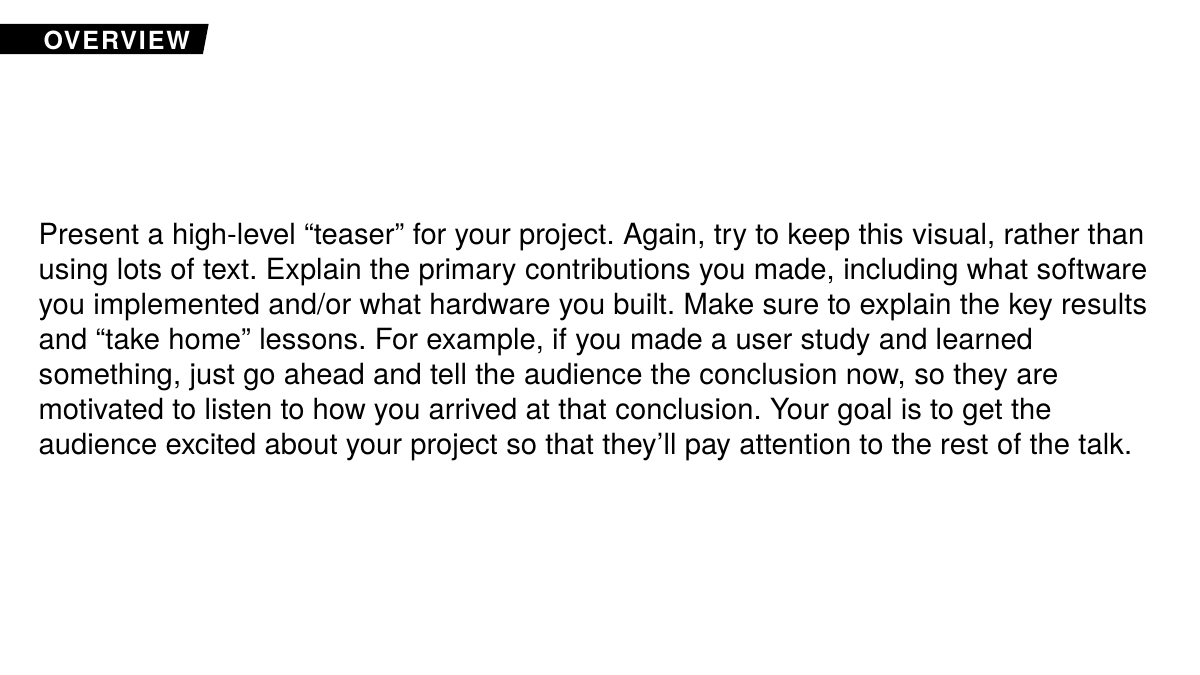

OVERVIEW
Present a high-level “teaser” for your project. Again, try to keep this visual, rather than using lots of text. Explain the primary contributions you made, including what software you implemented and/or what hardware you built. Make sure to explain the key results and “take home” lessons. For example, if you made a user study and learned something, just go ahead and tell the audience the conclusion now, so they are motivated to listen to how you arrived at that conclusion. Your goal is to get the audience excited about your project so that they’ll pay attention to the rest of the talk.